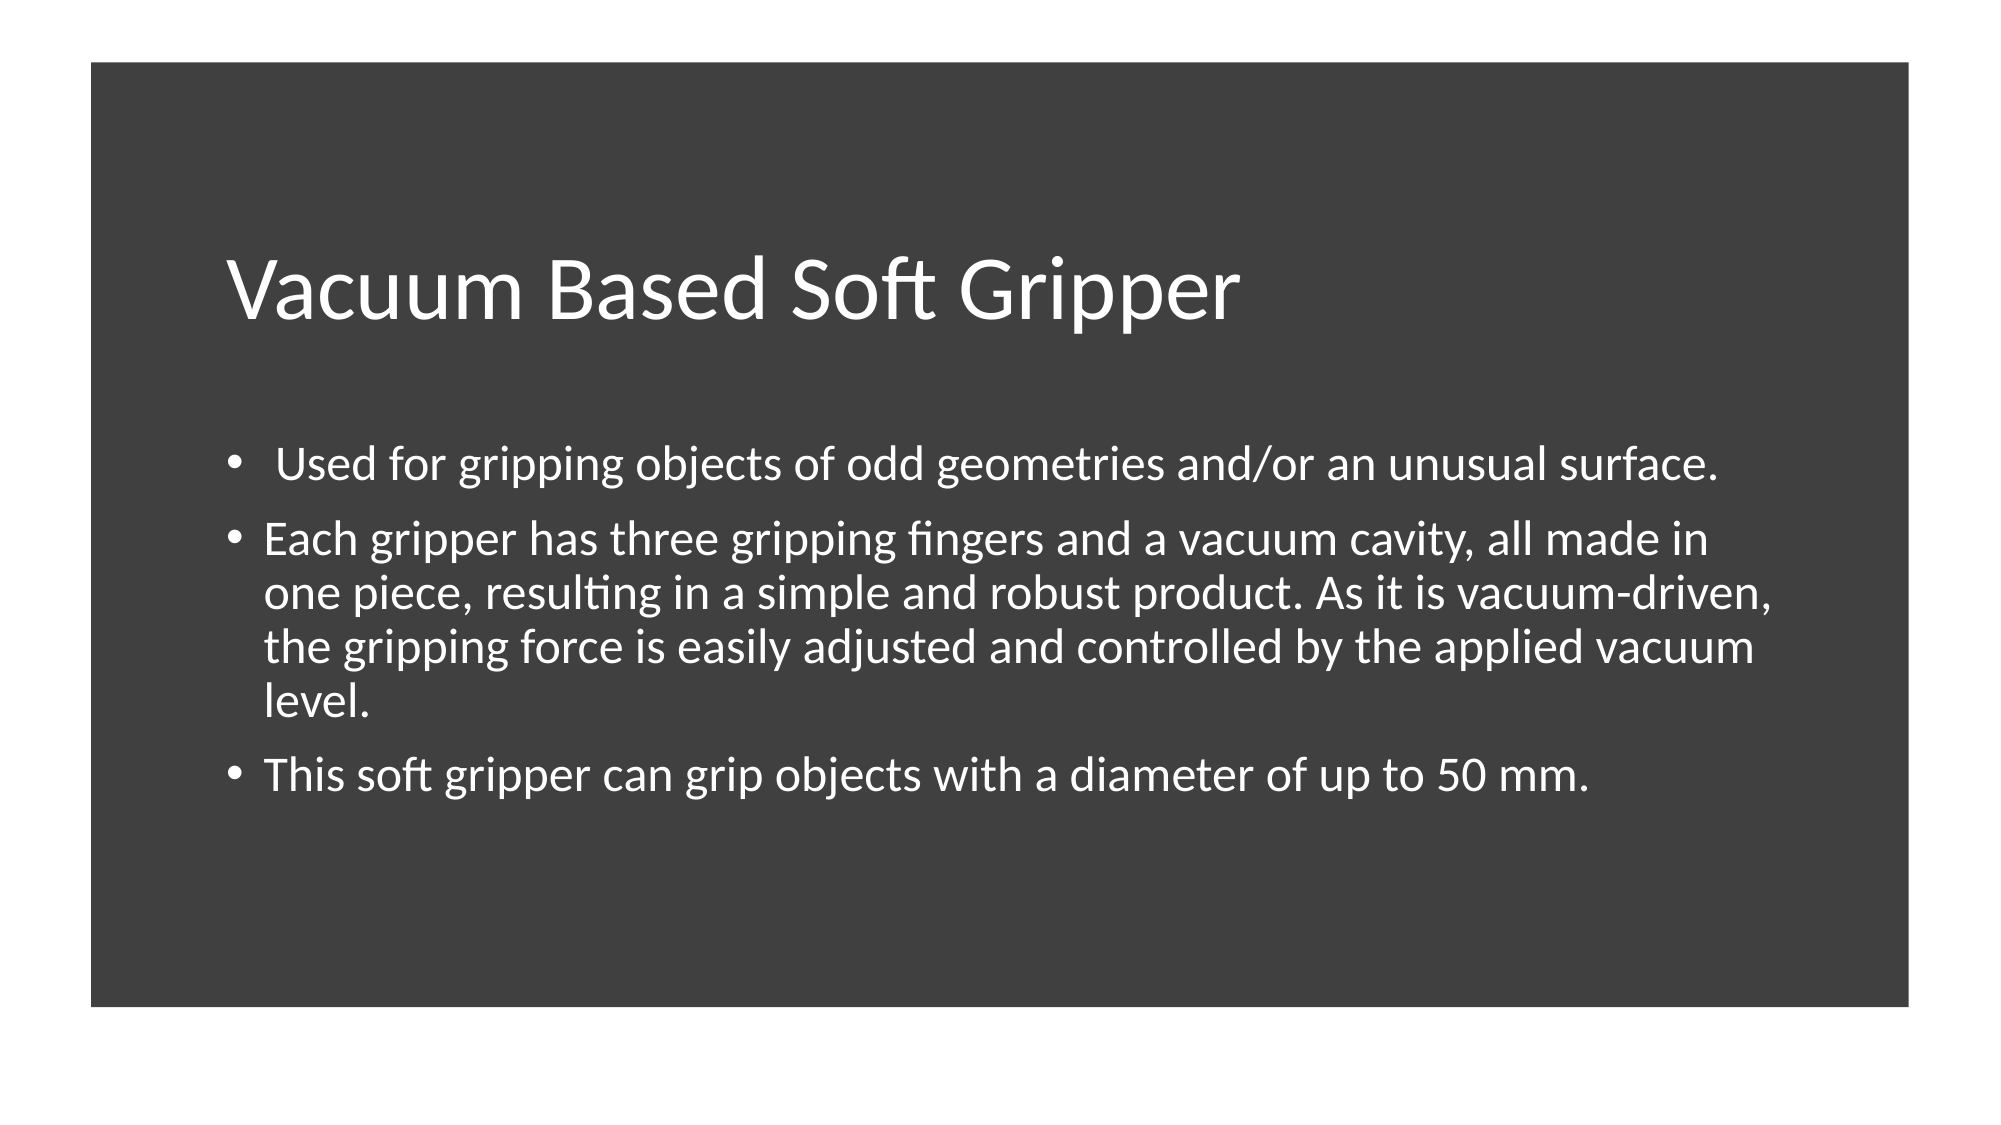

# Vacuum Based Soft Gripper
 Used for gripping objects of odd geometries and/or an unusual surface.
Each gripper has three gripping fingers and a vacuum cavity, all made in one piece, resulting in a simple and robust product. As it is vacuum-driven, the gripping force is easily adjusted and controlled by the applied vacuum level.
This soft gripper can grip objects with a diameter of up to 50 mm.